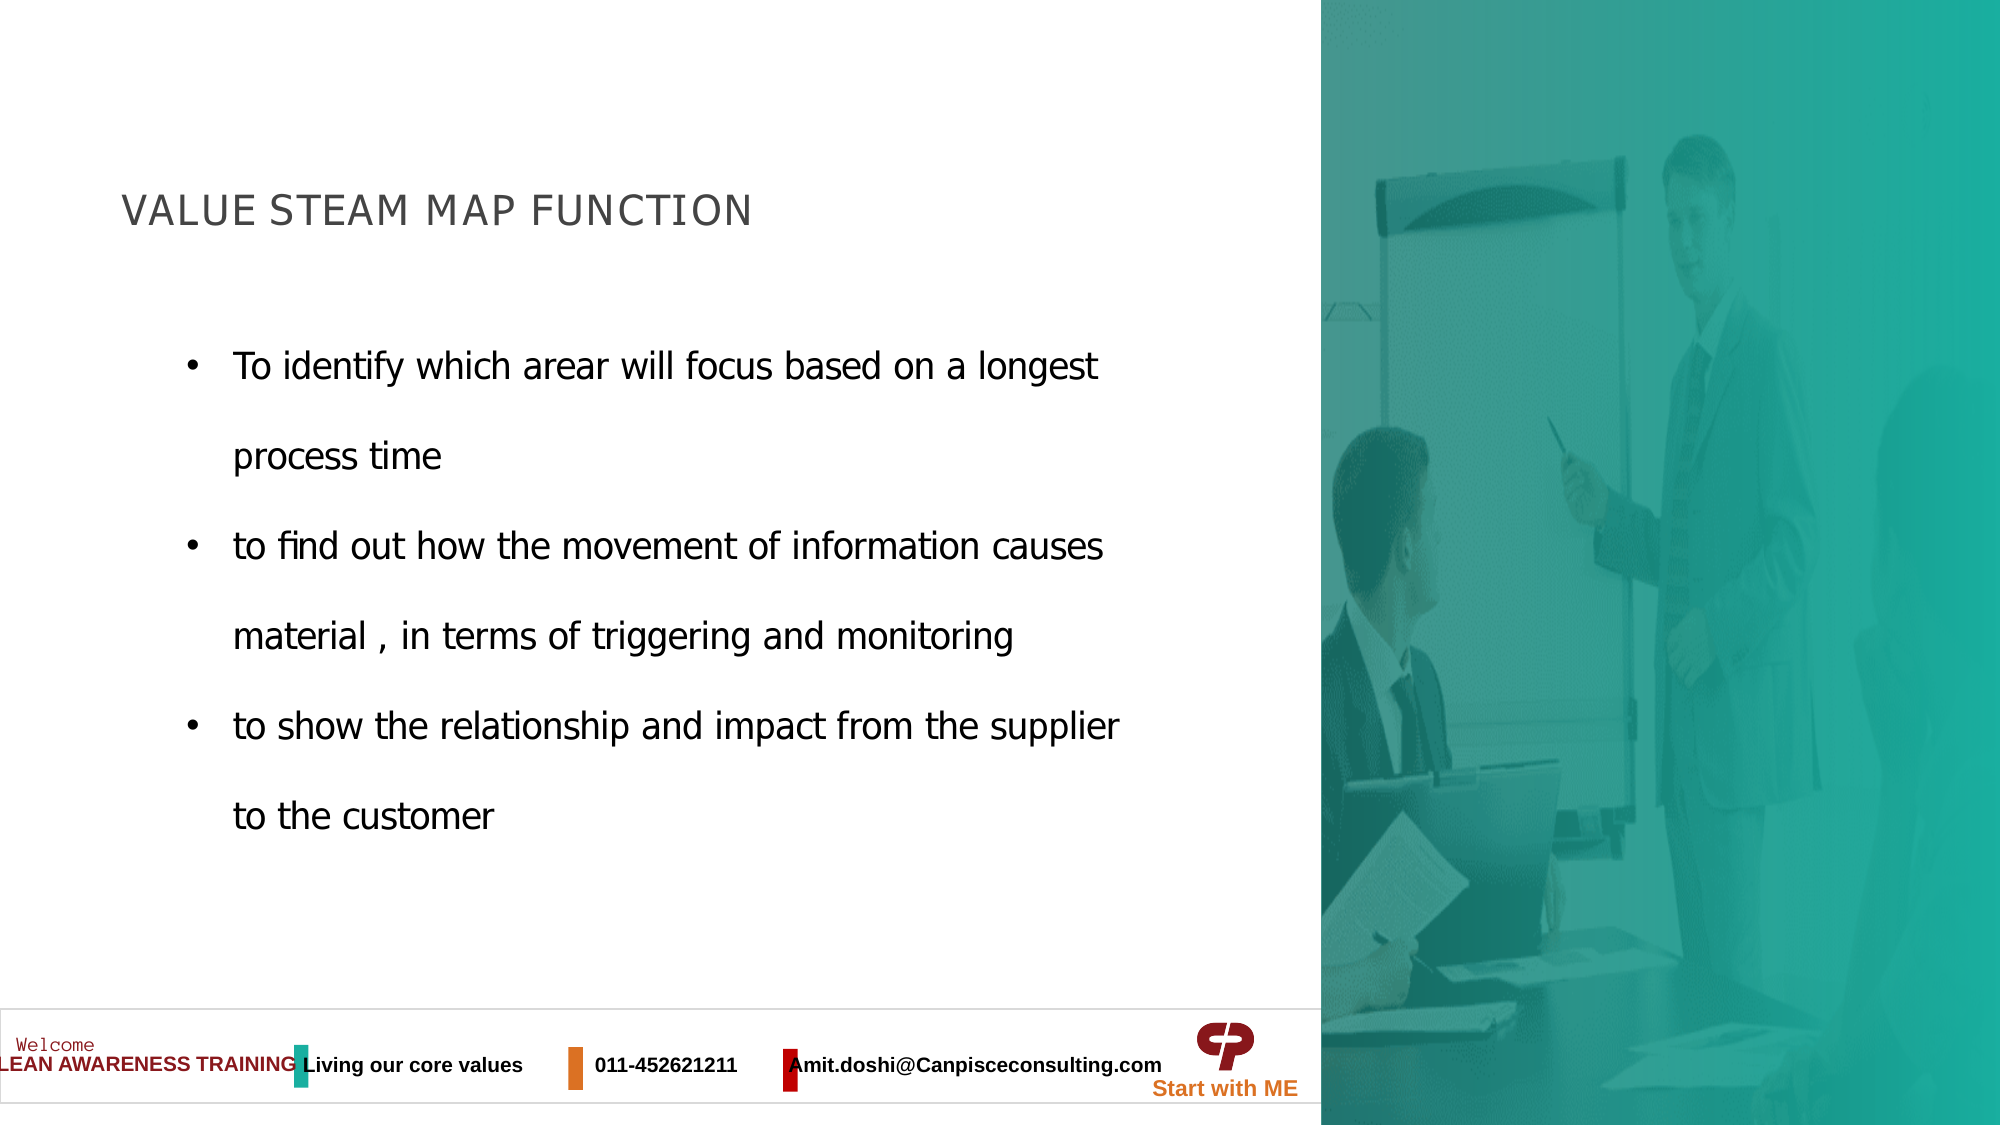

VALUE STEAM MAP FUNCTION
To identify which arear will focus based on a longest process time
to find out how the movement of information causes material , in terms of triggering and monitoring
to show the relationship and impact from the supplier to the customer